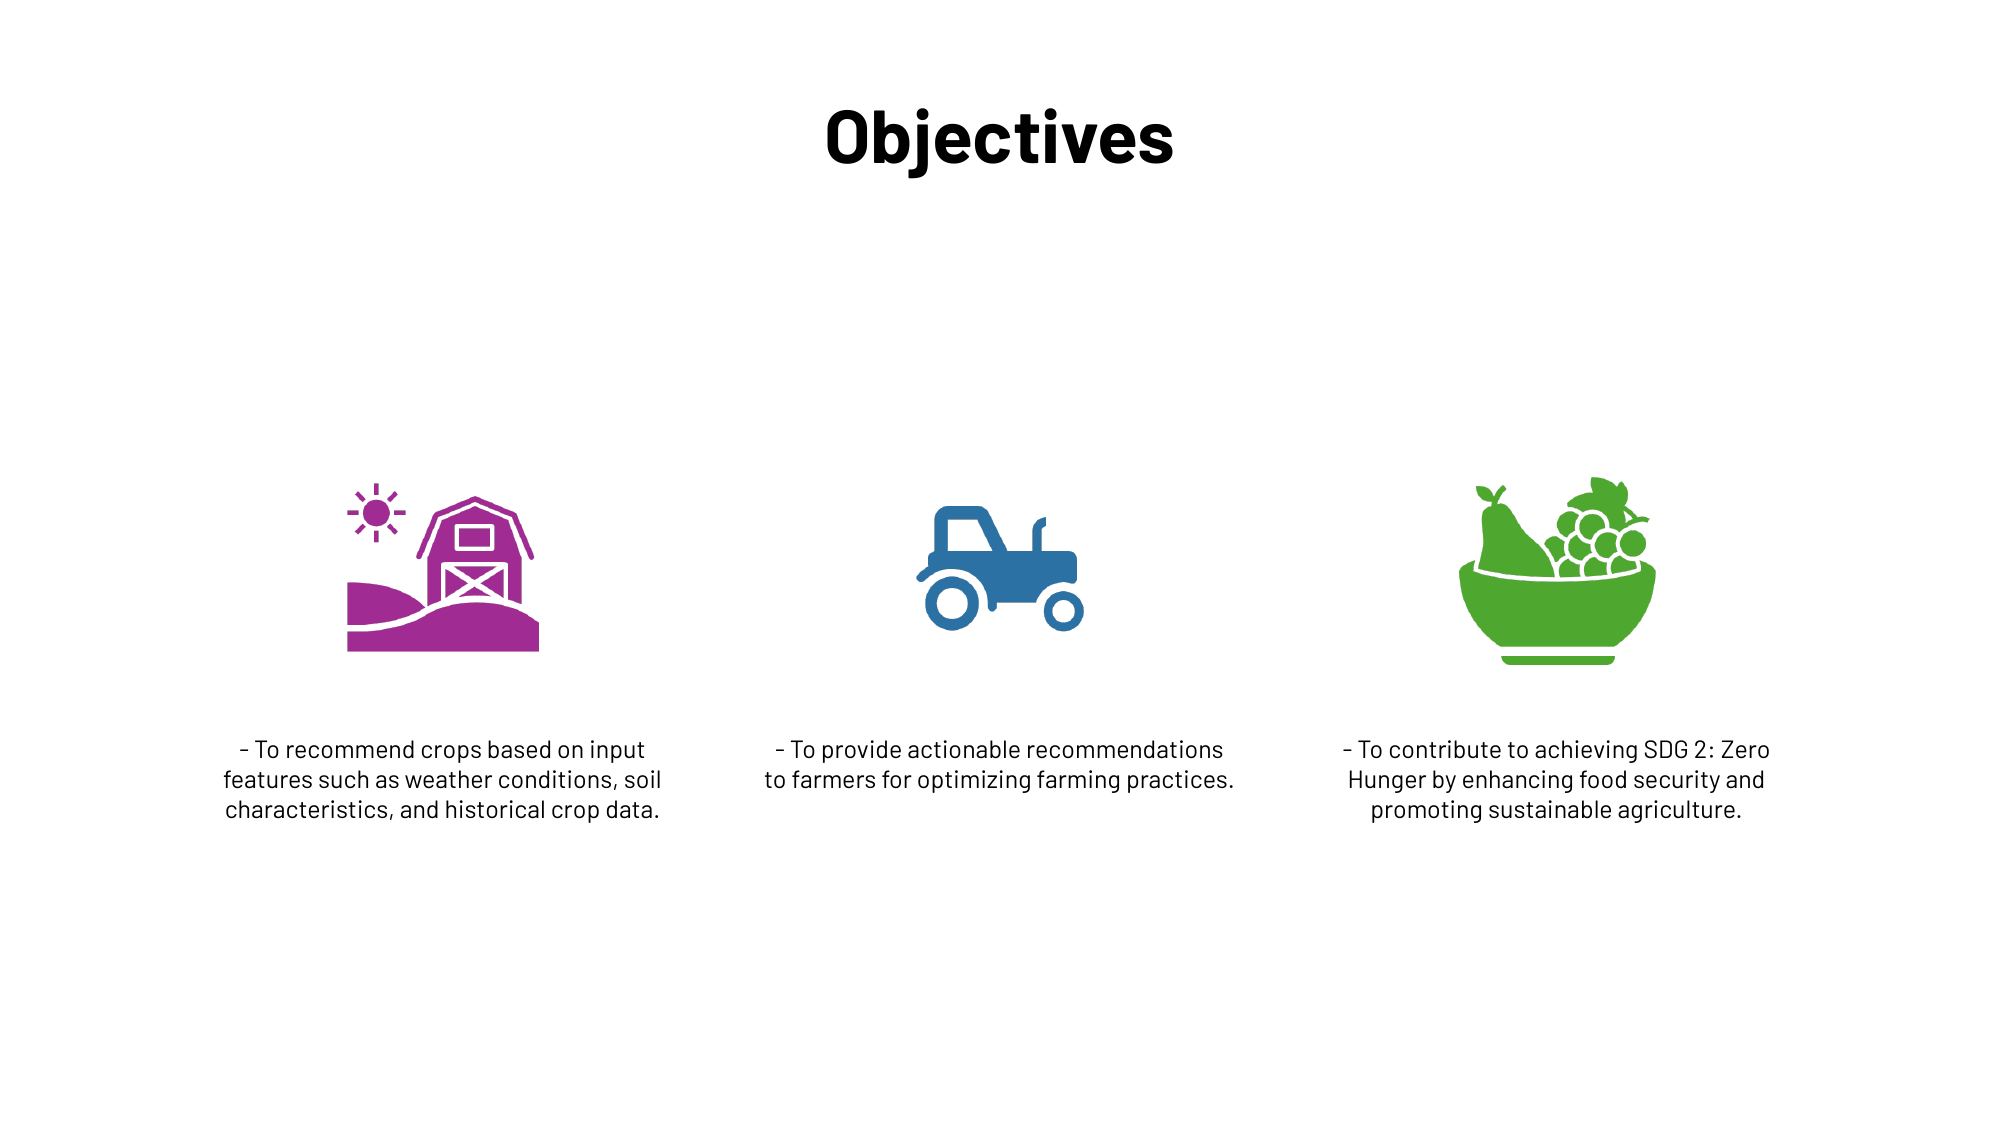

# Objectives
- To recommend crops based on input features such as weather conditions, soil characteristics, and historical crop data.
- To provide actionable recommendations to farmers for optimizing farming practices.
- To contribute to achieving SDG 2: Zero Hunger by enhancing food security and promoting sustainable agriculture.